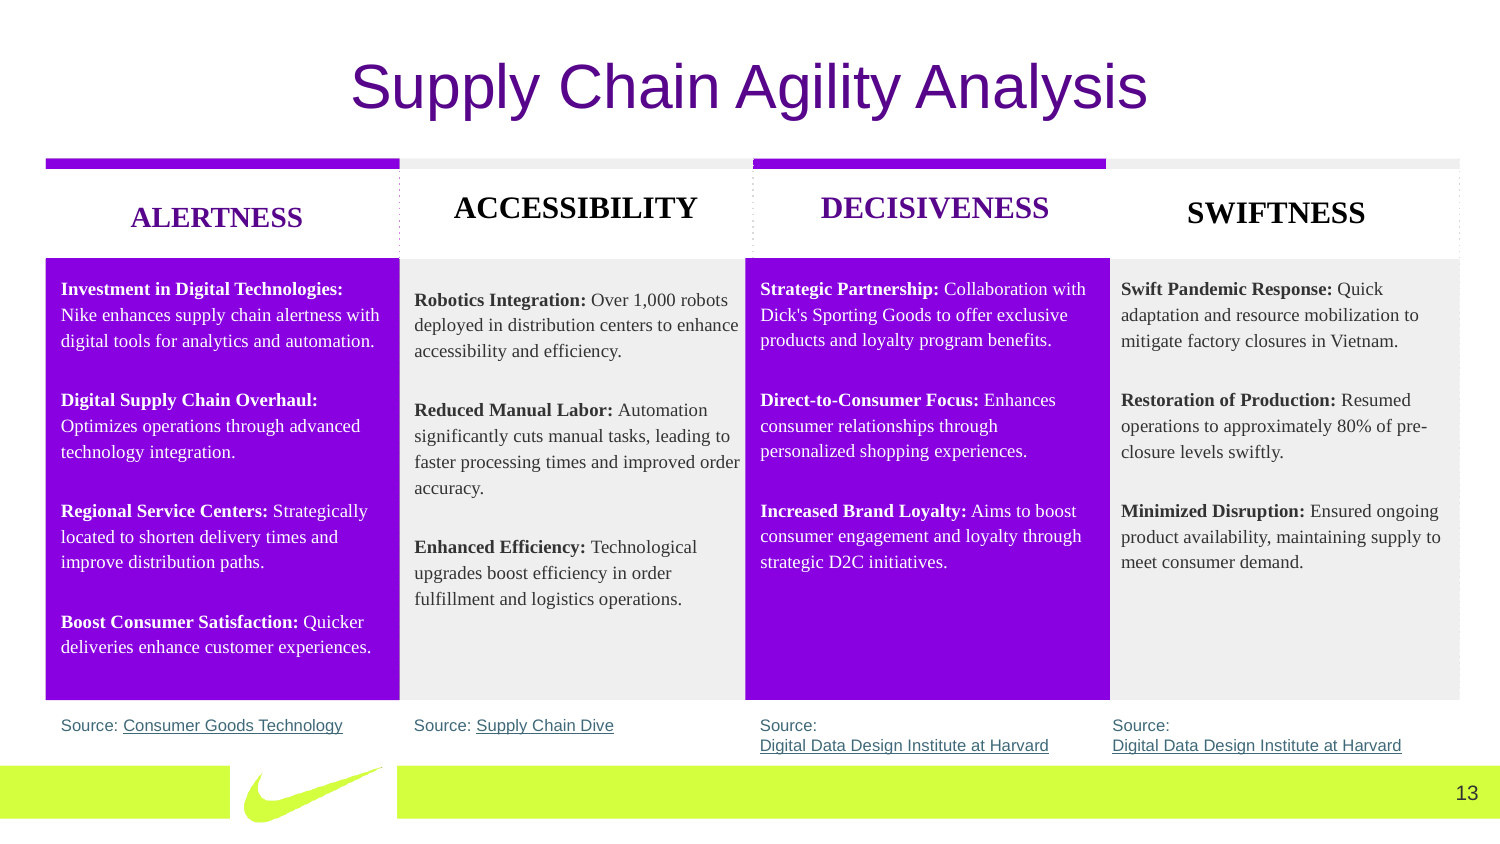

Supply Chain Agility Analysis

Vestibulum congue tempus
Lorem ipsum dolor sit amet, consectetur adipiscing elit, sed do eiusmod tempor.

High Variability in Global Demand
Lorem ipsum dolor sit amet, consectetur adipiscing elit, sed do eiusmod tempor.

Vestibulum congue tempus
Lorem ipsum dolor sit amet, consectetur adipiscing elit, sed do eiusmod tempor.

Vestibulum congue tempus
Lorem ipsum dolor sit amet, consectetur adipiscing elit, sed do eiusmod tempor.

Vestibulum congue tempus
Lorem ipsum dolor sit amet, consectetur adipiscing elit, sed do eiusmod tempor.

Vestibulum congue tempus
Lorem ipsum dolor sit amet, consectetur adipiscing elit, sed do eiusmod tempor.
ACCESSIBILITY
DECISIVENESS
SWIFTNESS
ALERTNESS
Strategic Partnership: Collaboration with Dick's Sporting Goods to offer exclusive products and loyalty program benefits.
Direct-to-Consumer Focus: Enhances consumer relationships through personalized shopping experiences.
Increased Brand Loyalty: Aims to boost consumer engagement and loyalty through strategic D2C initiatives.

Investment in Digital Technologies: Nike enhances supply chain alertness with digital tools for analytics and automation.
Digital Supply Chain Overhaul: Optimizes operations through advanced technology integration.
Regional Service Centers: Strategically located to shorten delivery times and improve distribution paths.
Boost Consumer Satisfaction: Quicker deliveries enhance customer experiences.

Swift Pandemic Response: Quick adaptation and resource mobilization to mitigate factory closures in Vietnam.
Restoration of Production: Resumed operations to approximately 80% of pre-closure levels swiftly.
Minimized Disruption: Ensured ongoing product availability, maintaining supply to meet consumer demand.

Robotics Integration: Over 1,000 robots deployed in distribution centers to enhance accessibility and efficiency.
Reduced Manual Labor: Automation significantly cuts manual tasks, leading to faster processing times and improved order accuracy.
Enhanced Efficiency: Technological upgrades boost efficiency in order fulfillment and logistics operations.

Source: Consumer Goods Technology

Source: Supply Chain Dive

Source: Digital Data Design Institute at Harvard

Source: Digital Data Design Institute at Harvard

13